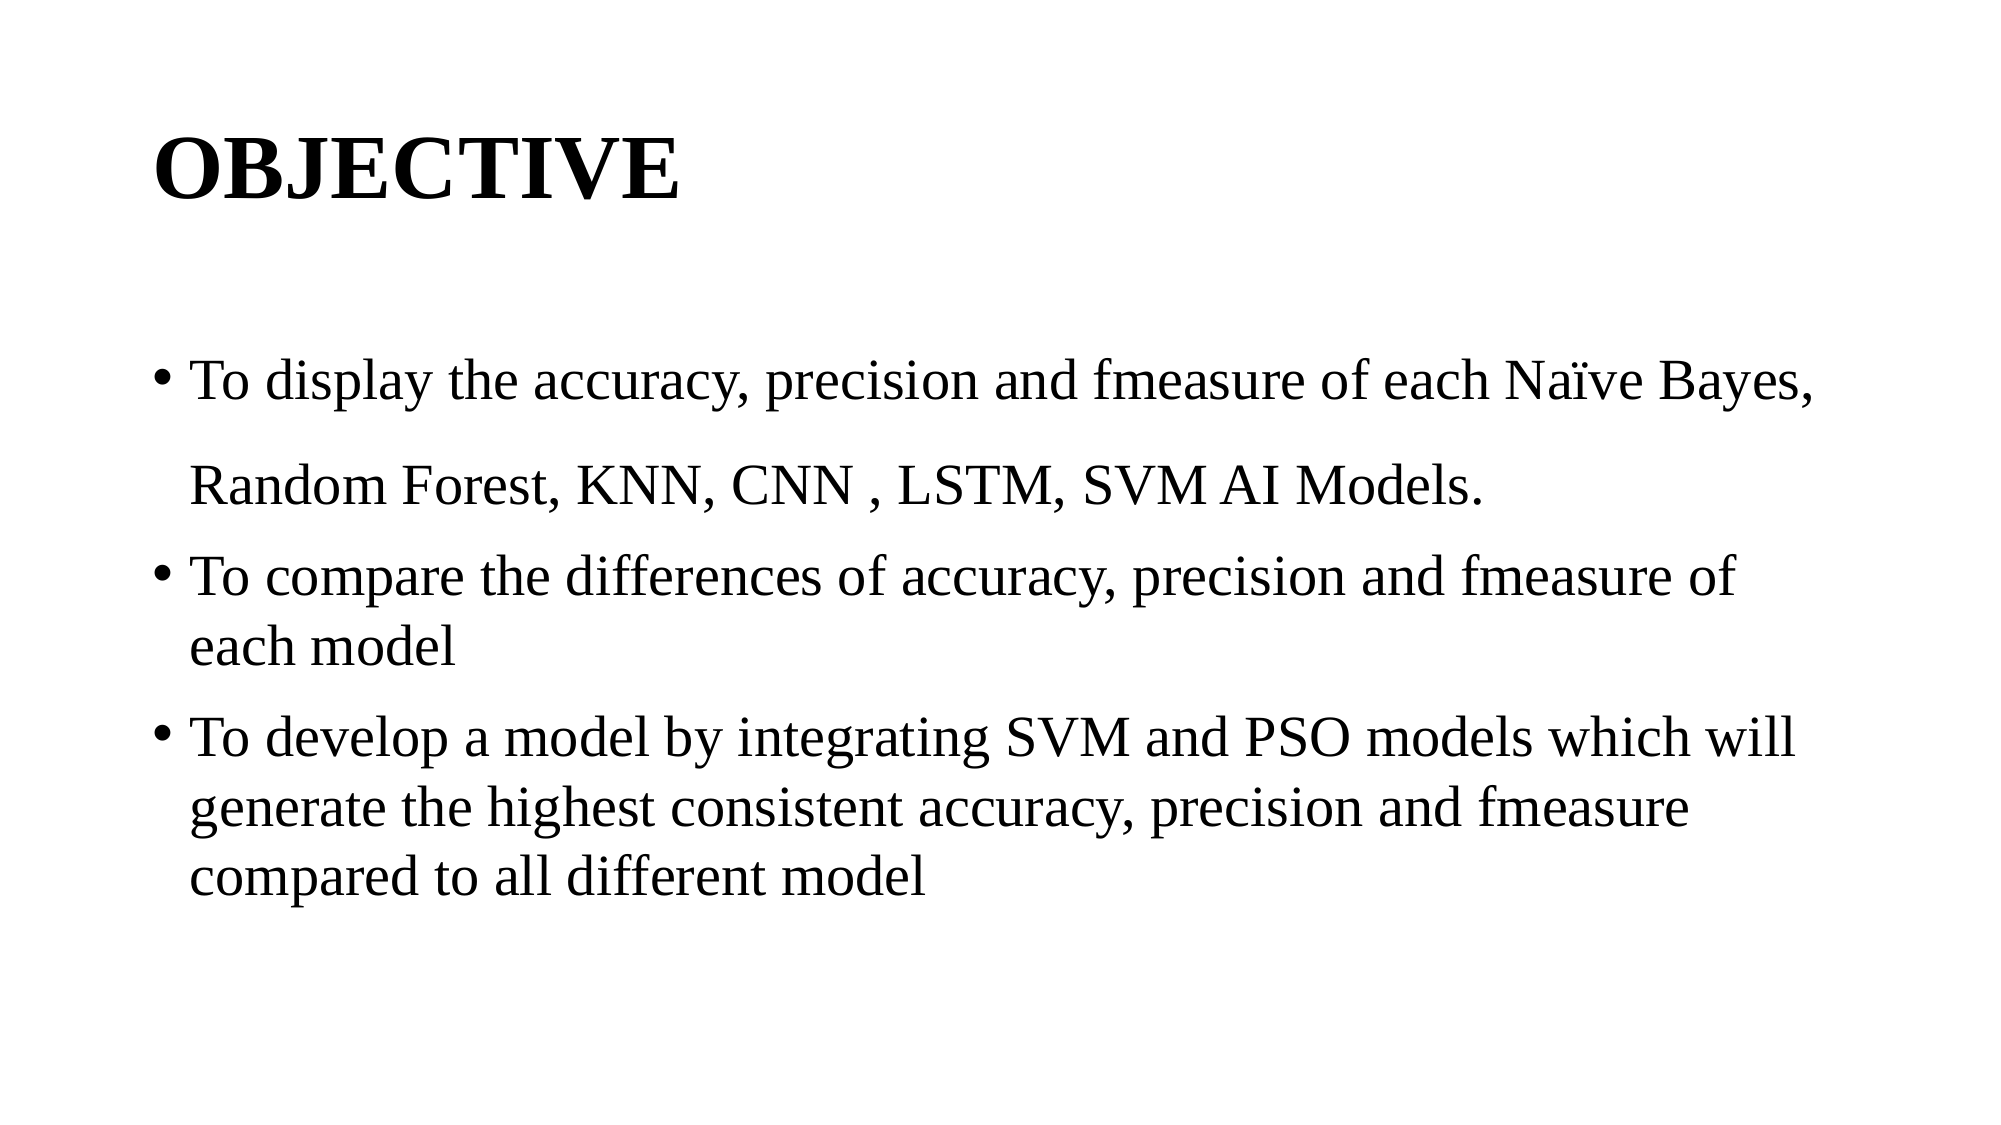

# OBJECTIVE
To display the accuracy, precision and fmeasure of each Naïve Bayes, Random Forest, KNN, CNN , LSTM, SVM AI Models.
To compare the differences of accuracy, precision and fmeasure of each model
To develop a model by integrating SVM and PSO models which will generate the highest consistent accuracy, precision and fmeasure compared to all different model